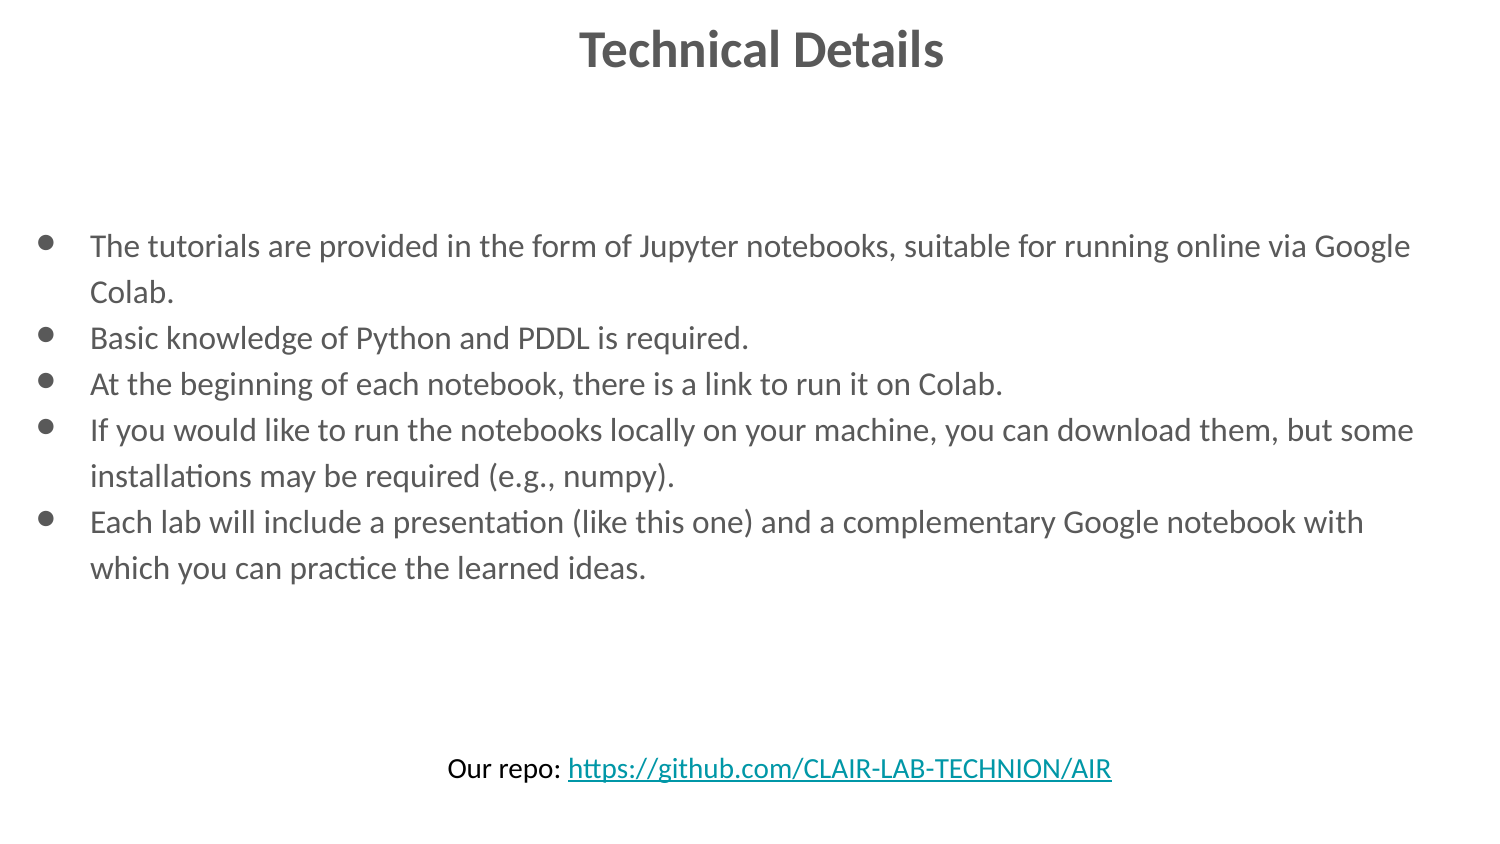

# Technical Details
The tutorials are provided in the form of Jupyter notebooks, suitable for running online via Google Colab.
Basic knowledge of Python and PDDL is required.
At the beginning of each notebook, there is a link to run it on Colab.
If you would like to run the notebooks locally on your machine, you can download them, but some installations may be required (e.g., numpy).
Each lab will include a presentation (like this one) and a complementary Google notebook with which you can practice the learned ideas.
Our repo: https://github.com/CLAIR-LAB-TECHNION/AIR